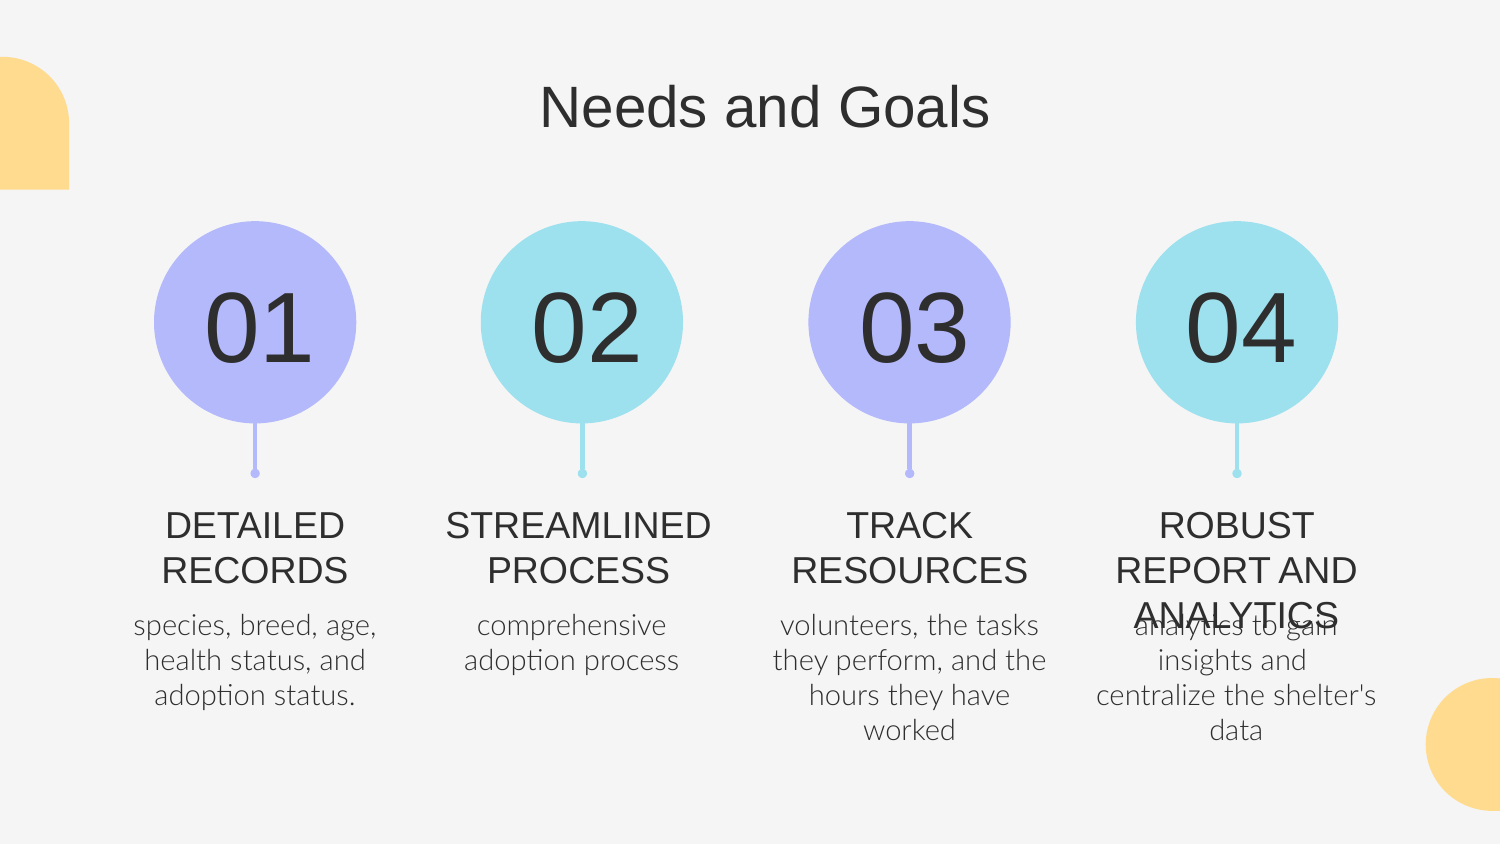

Needs and Goals

01
02
03
04
DETAILED RECORDS
# STREAMLINED PROCESS
TRACK RESOURCES
ROBUST REPORT AND ANALYTICS
species, breed, age, health status, and adoption status.

comprehensive adoption process
volunteers, the tasks they perform, and the hours they have worked

analytics to gain insights and
centralize the shelter's data